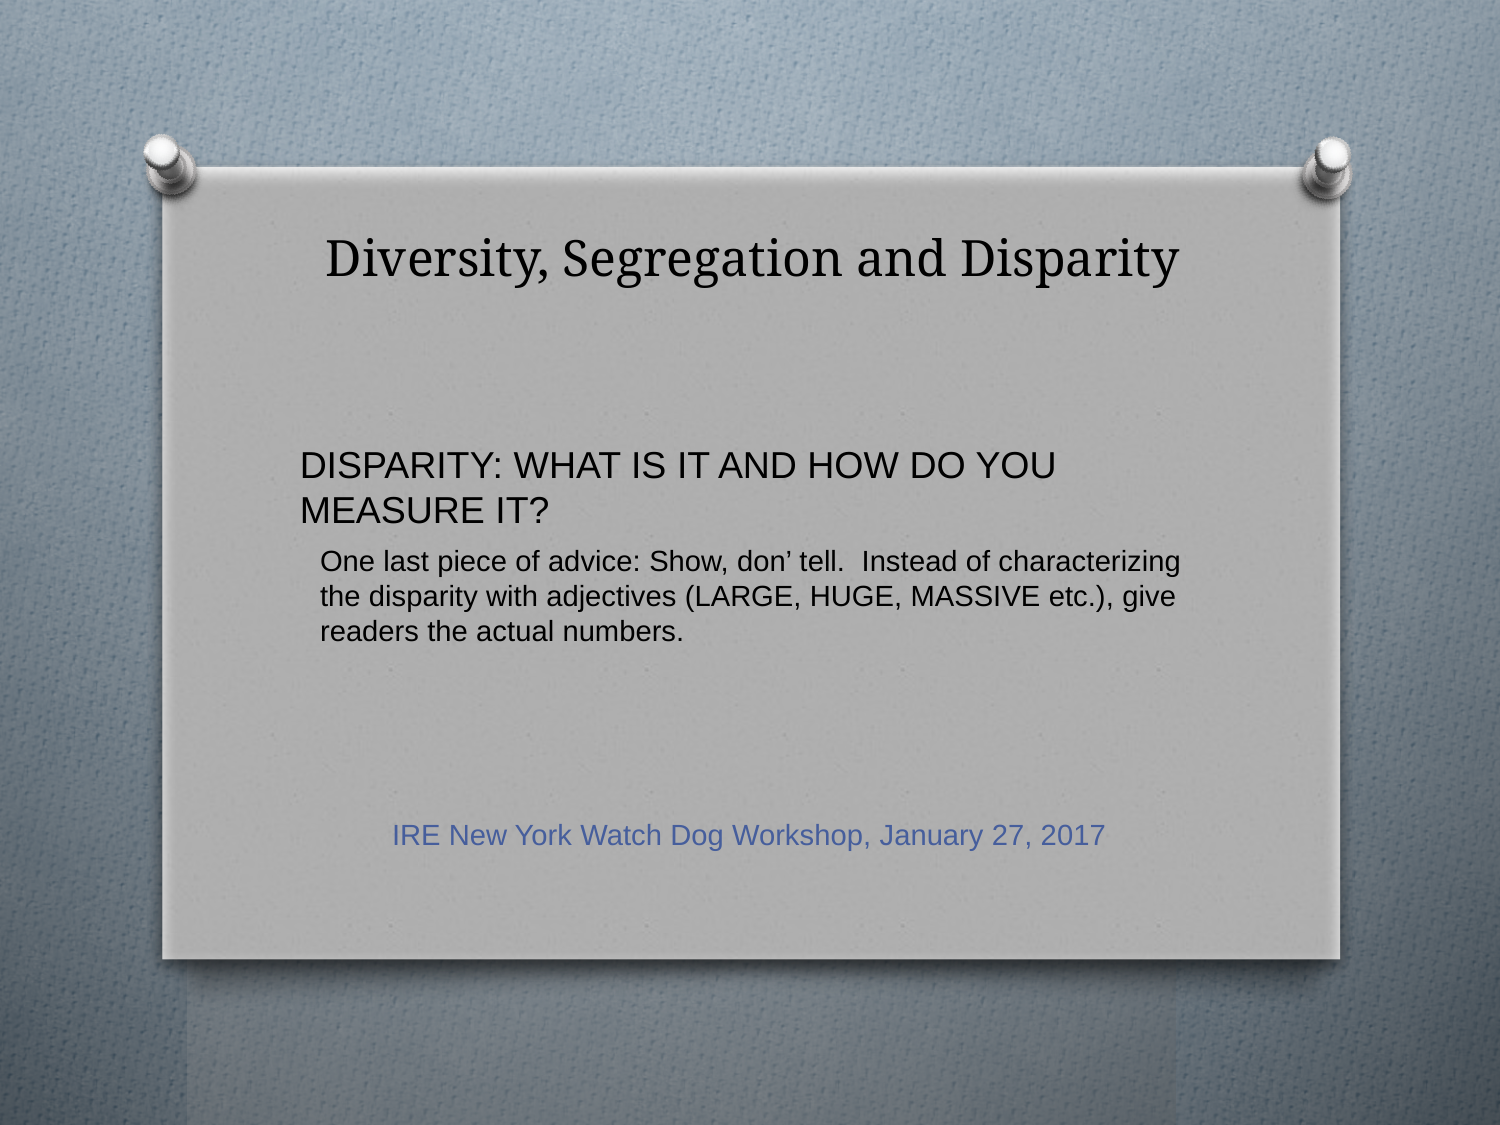

# Diversity, Segregation and Disparity
DISPARITY: WHAT IS IT AND HOW DO YOU MEASURE IT?
One last piece of advice: Show, don’ tell.  Instead of characterizing the disparity with adjectives (LARGE, HUGE, MASSIVE etc.), give readers the actual numbers.
IRE New York Watch Dog Workshop, January 27, 2017